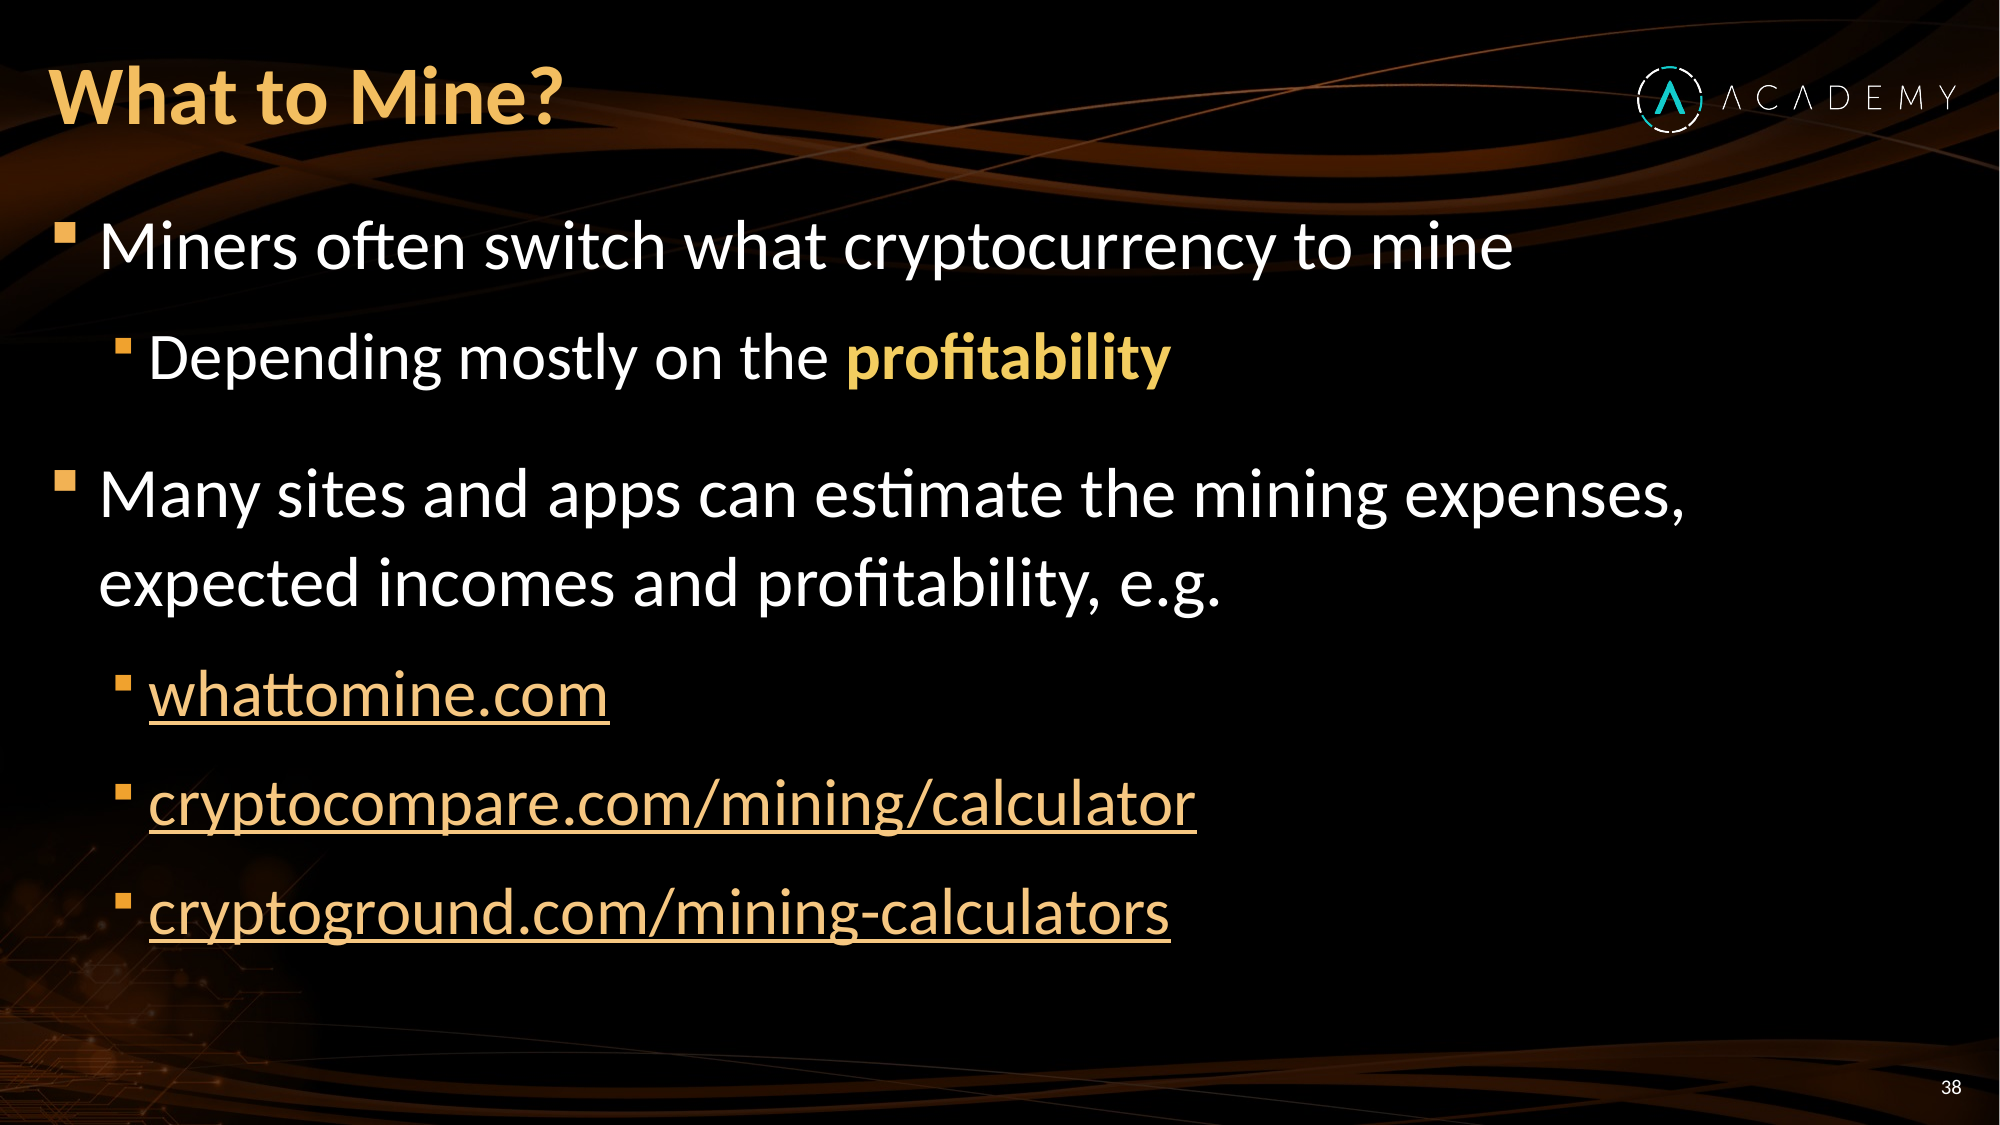

# What to Mine?
Miners often switch what cryptocurrency to mine
Depending mostly on the profitability
Many sites and apps can estimate the mining expenses, expected incomes and profitability, e.g.
whattomine.com
cryptocompare.com/mining/calculator
cryptoground.com/mining-calculators
38